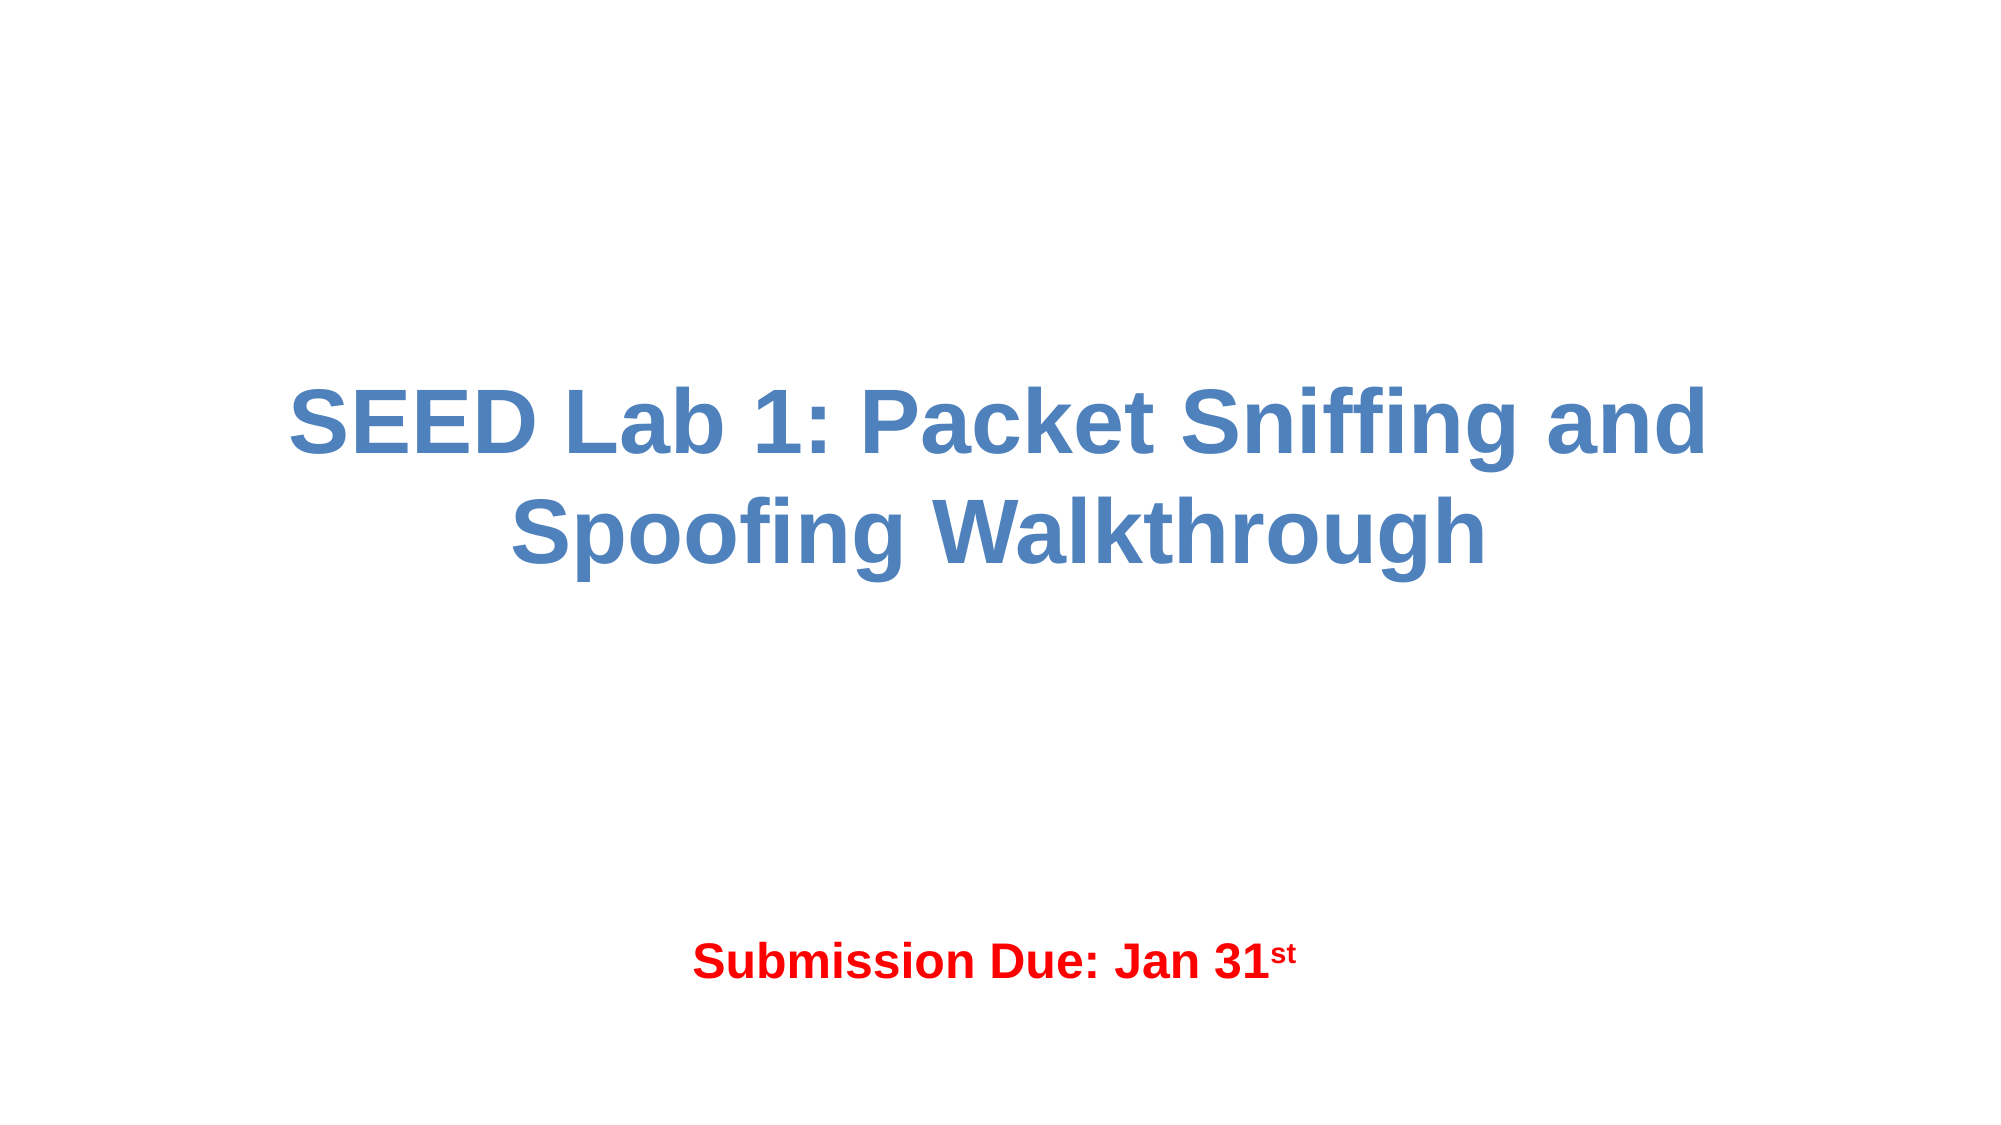

# SEED Lab 1: Packet Sniffing and Spoofing Walkthrough
Submission Due: Jan 31st